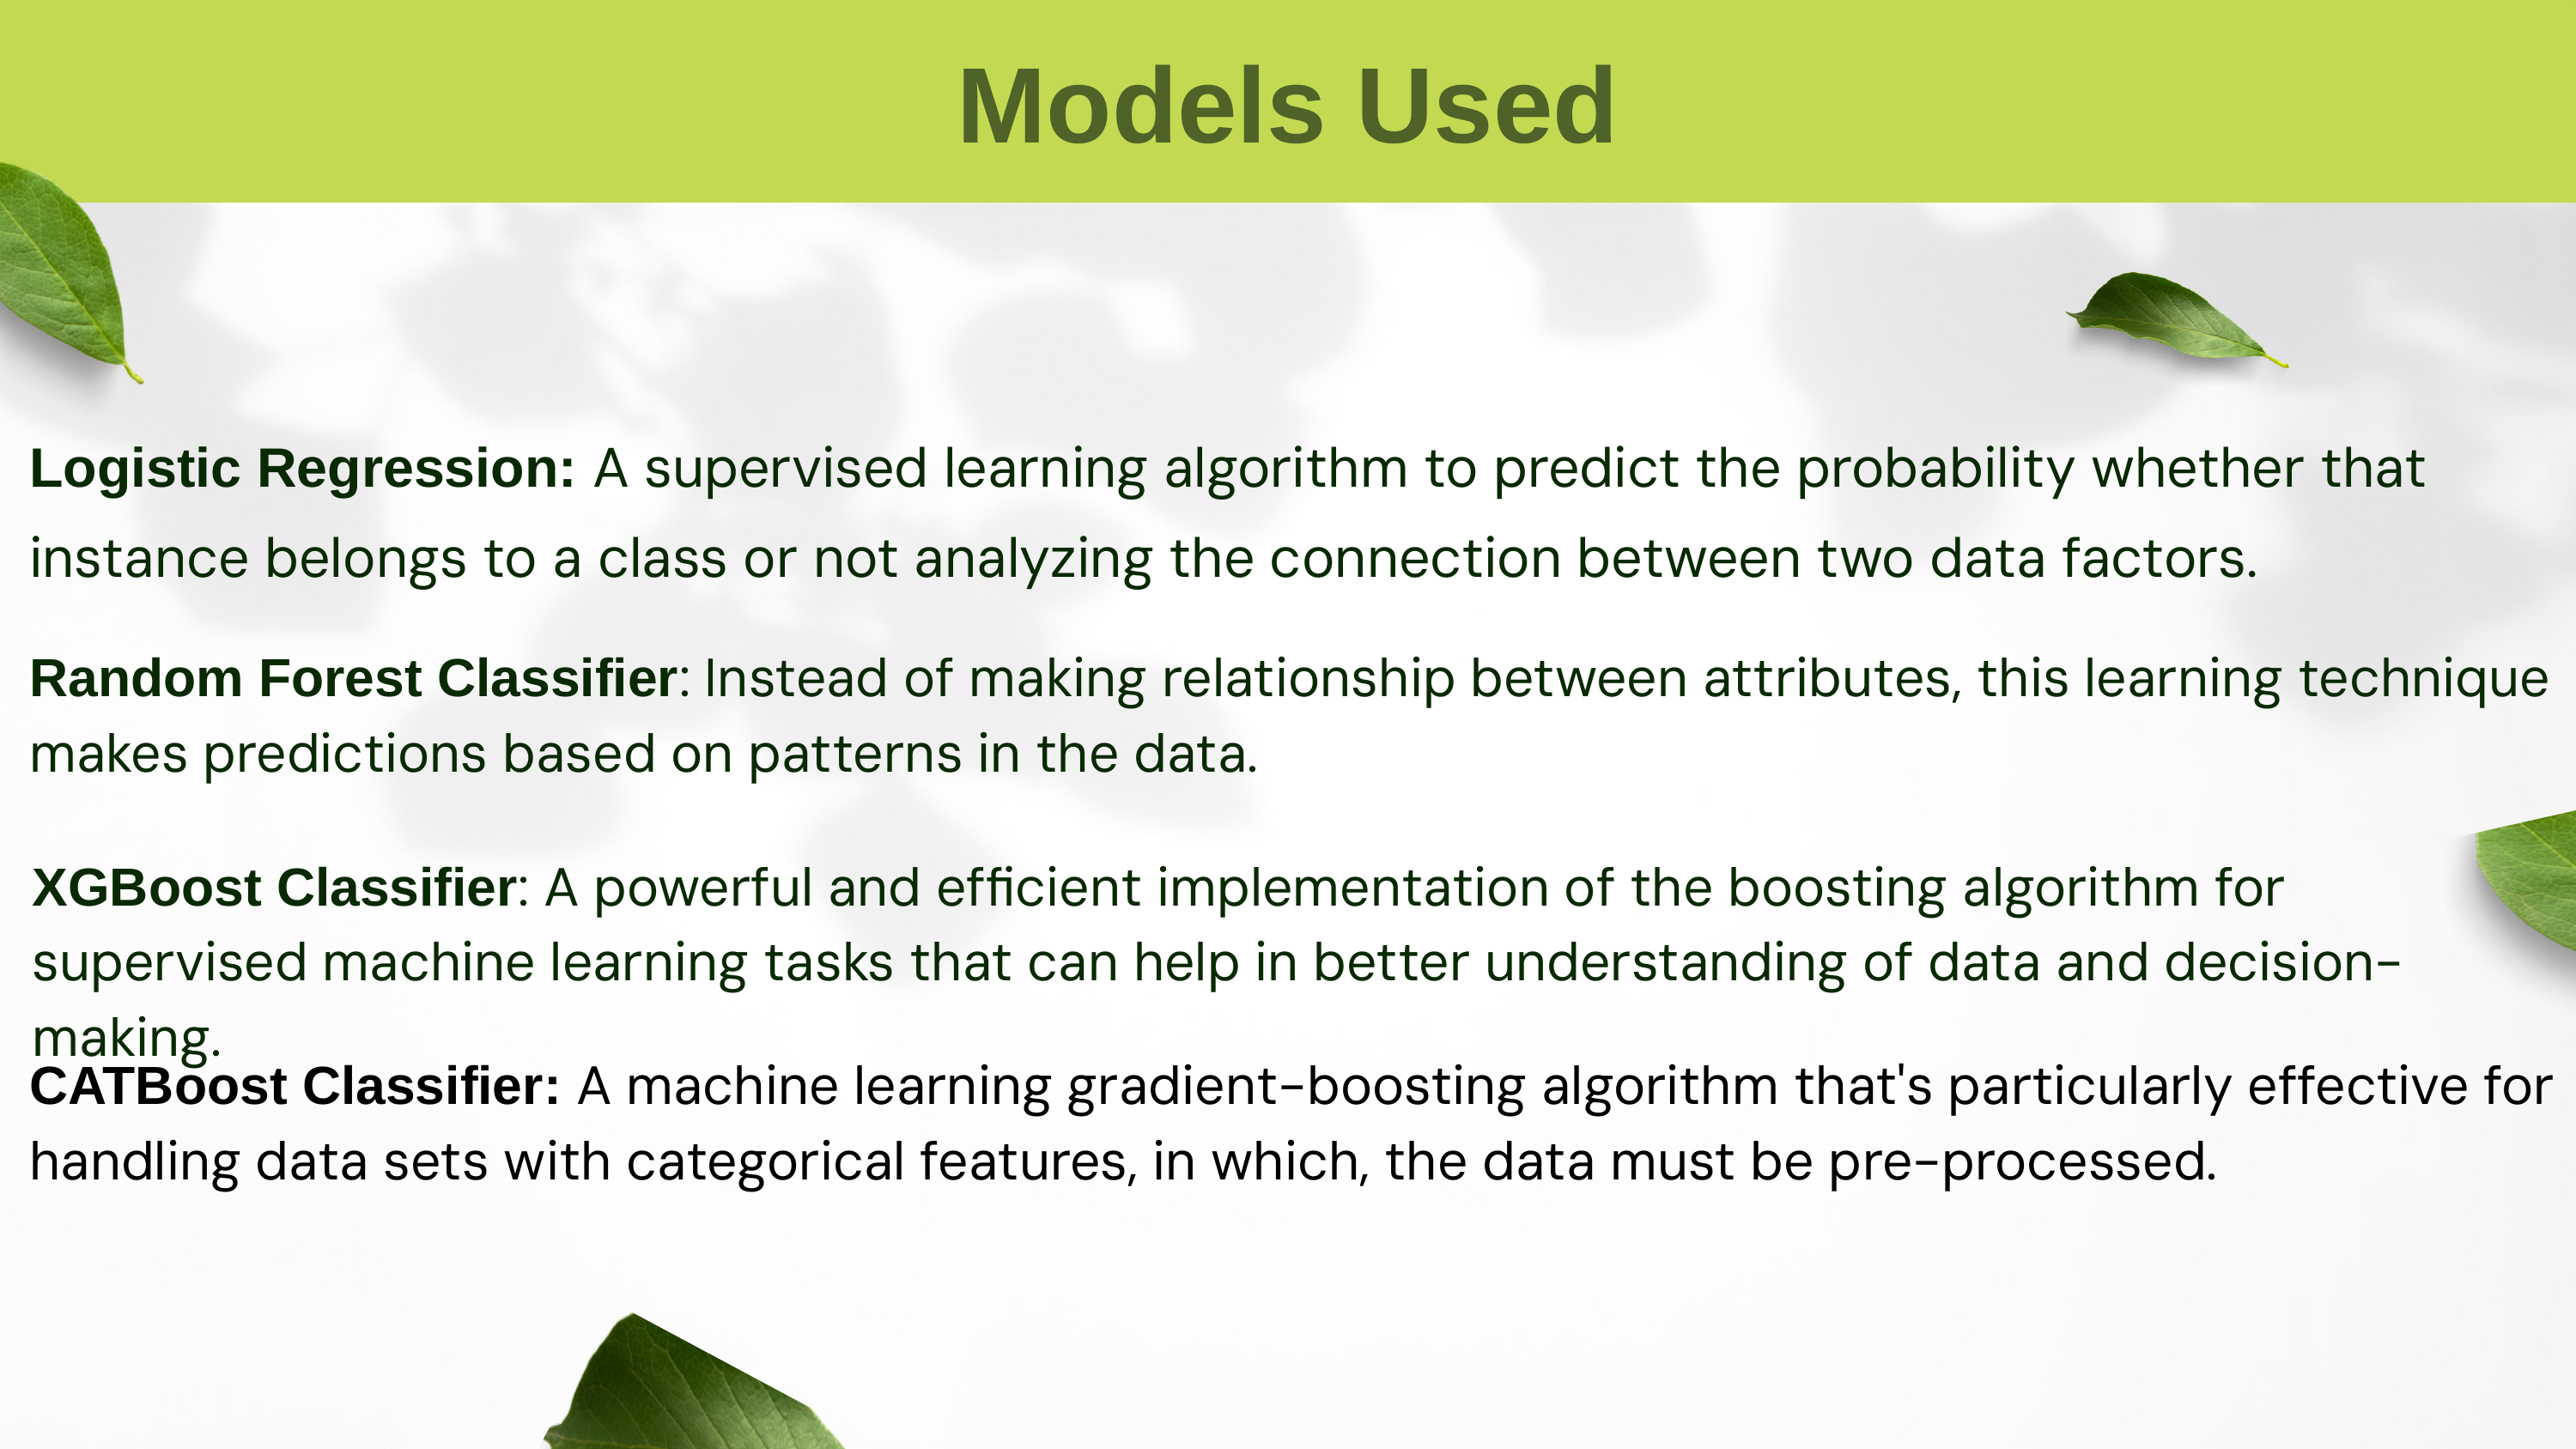

Models Used

Logistic Regression: A supervised learning algorithm to predict the probability whether that instance belongs to a class or not analyzing the connection between two data factors.
Random Forest Classifier: Instead of making relationship between attributes, this learning technique makes predictions based on patterns in the data.

XGBoost Classifier: A powerful and efficient implementation of the boosting algorithm for supervised machine learning tasks that can help in better understanding of data and decision-making.
CATBoost Classifier: A machine learning gradient-boosting algorithm that's particularly effective for handling data sets with categorical features, in which, the data must be pre-processed.